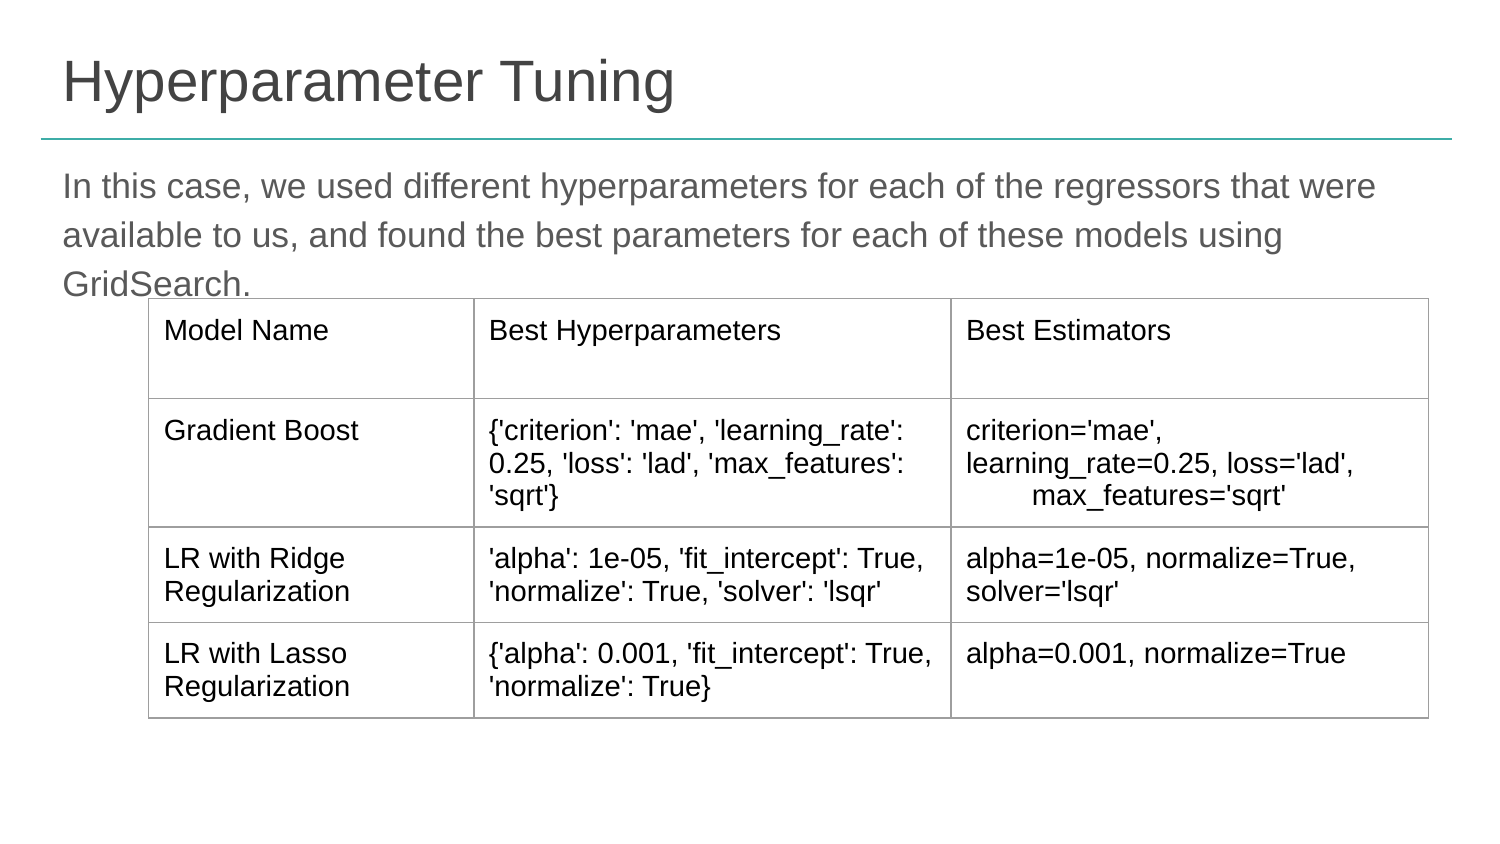

# Hyperparameter Tuning
In this case, we used different hyperparameters for each of the regressors that were available to us, and found the best parameters for each of these models using GridSearch.

| Model Name | Best Hyperparameters | Best Estimators |
| --- | --- | --- |
| Gradient Boost | {'criterion': 'mae', 'learning\_rate': 0.25, 'loss': 'lad', 'max\_features': 'sqrt'} | criterion='mae', learning\_rate=0.25, loss='lad', max\_features='sqrt' |
| LR with Ridge Regularization | 'alpha': 1e-05, 'fit\_intercept': True, 'normalize': True, 'solver': 'lsqr' | alpha=1e-05, normalize=True, solver='lsqr' |
| LR with Lasso Regularization | {'alpha': 0.001, 'fit\_intercept': True, 'normalize': True} | alpha=0.001, normalize=True |